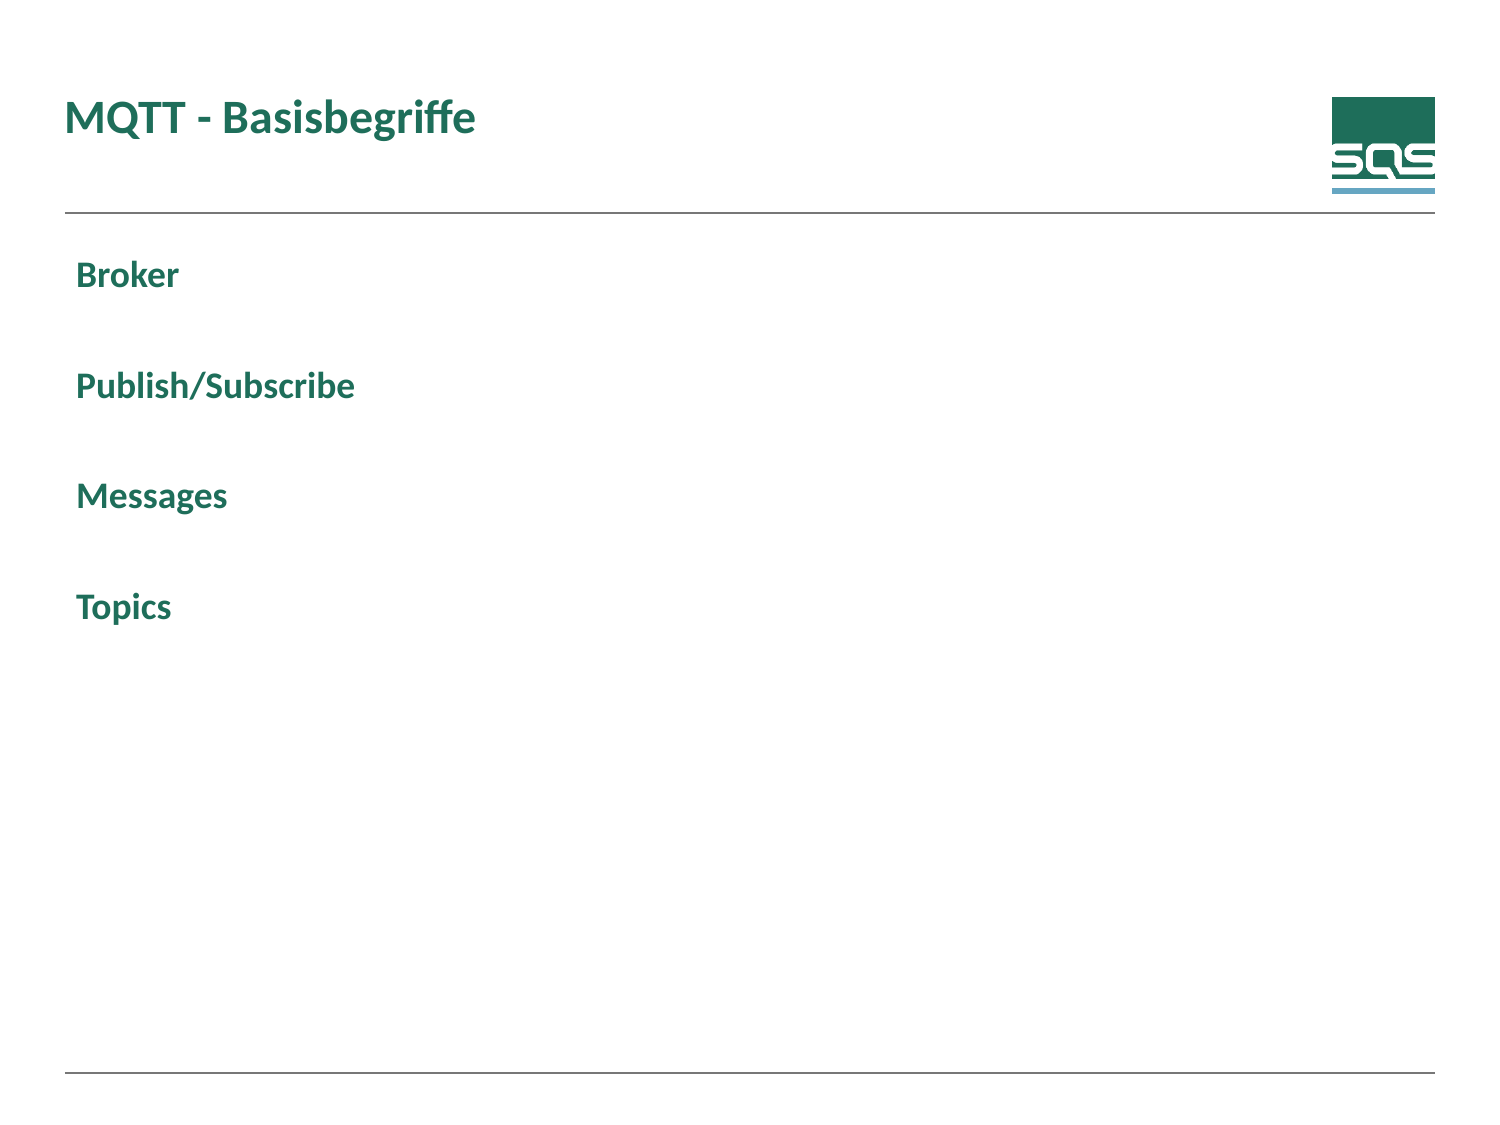

# MQTT - Basisbegriffe
Broker

Publish/Subscribe

Messages

Topics